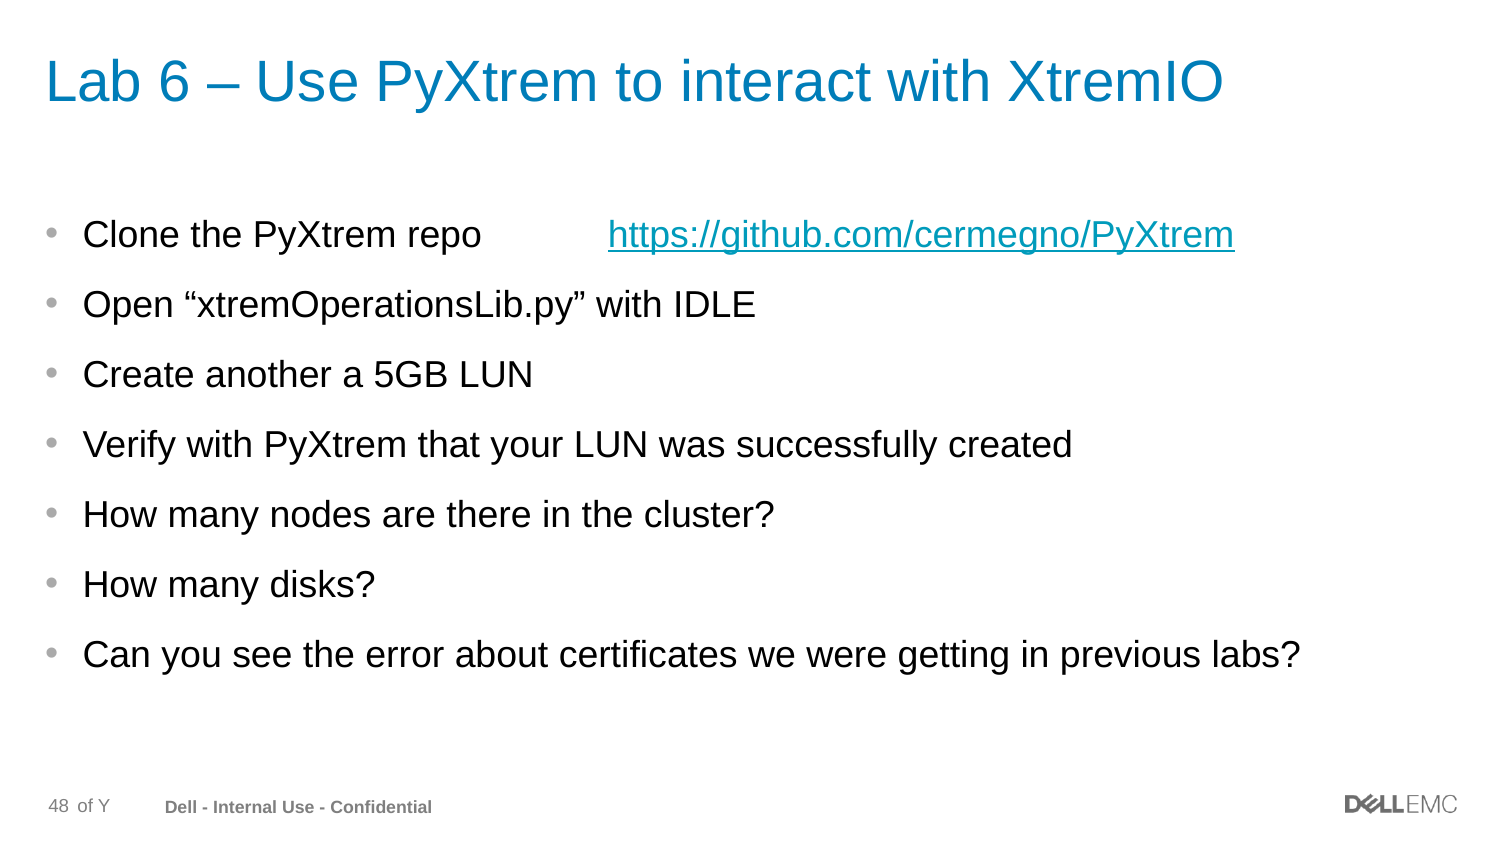

# Lab 6 – Use PyXtrem to interact with XtremIO
Clone the PyXtrem repo            https://github.com/cermegno/PyXtrem
Open “xtremOperationsLib.py” with IDLE
Create another a 5GB LUN
Verify with PyXtrem that your LUN was successfully created
How many nodes are there in the cluster?
How many disks?
Can you see the error about certificates we were getting in previous labs?